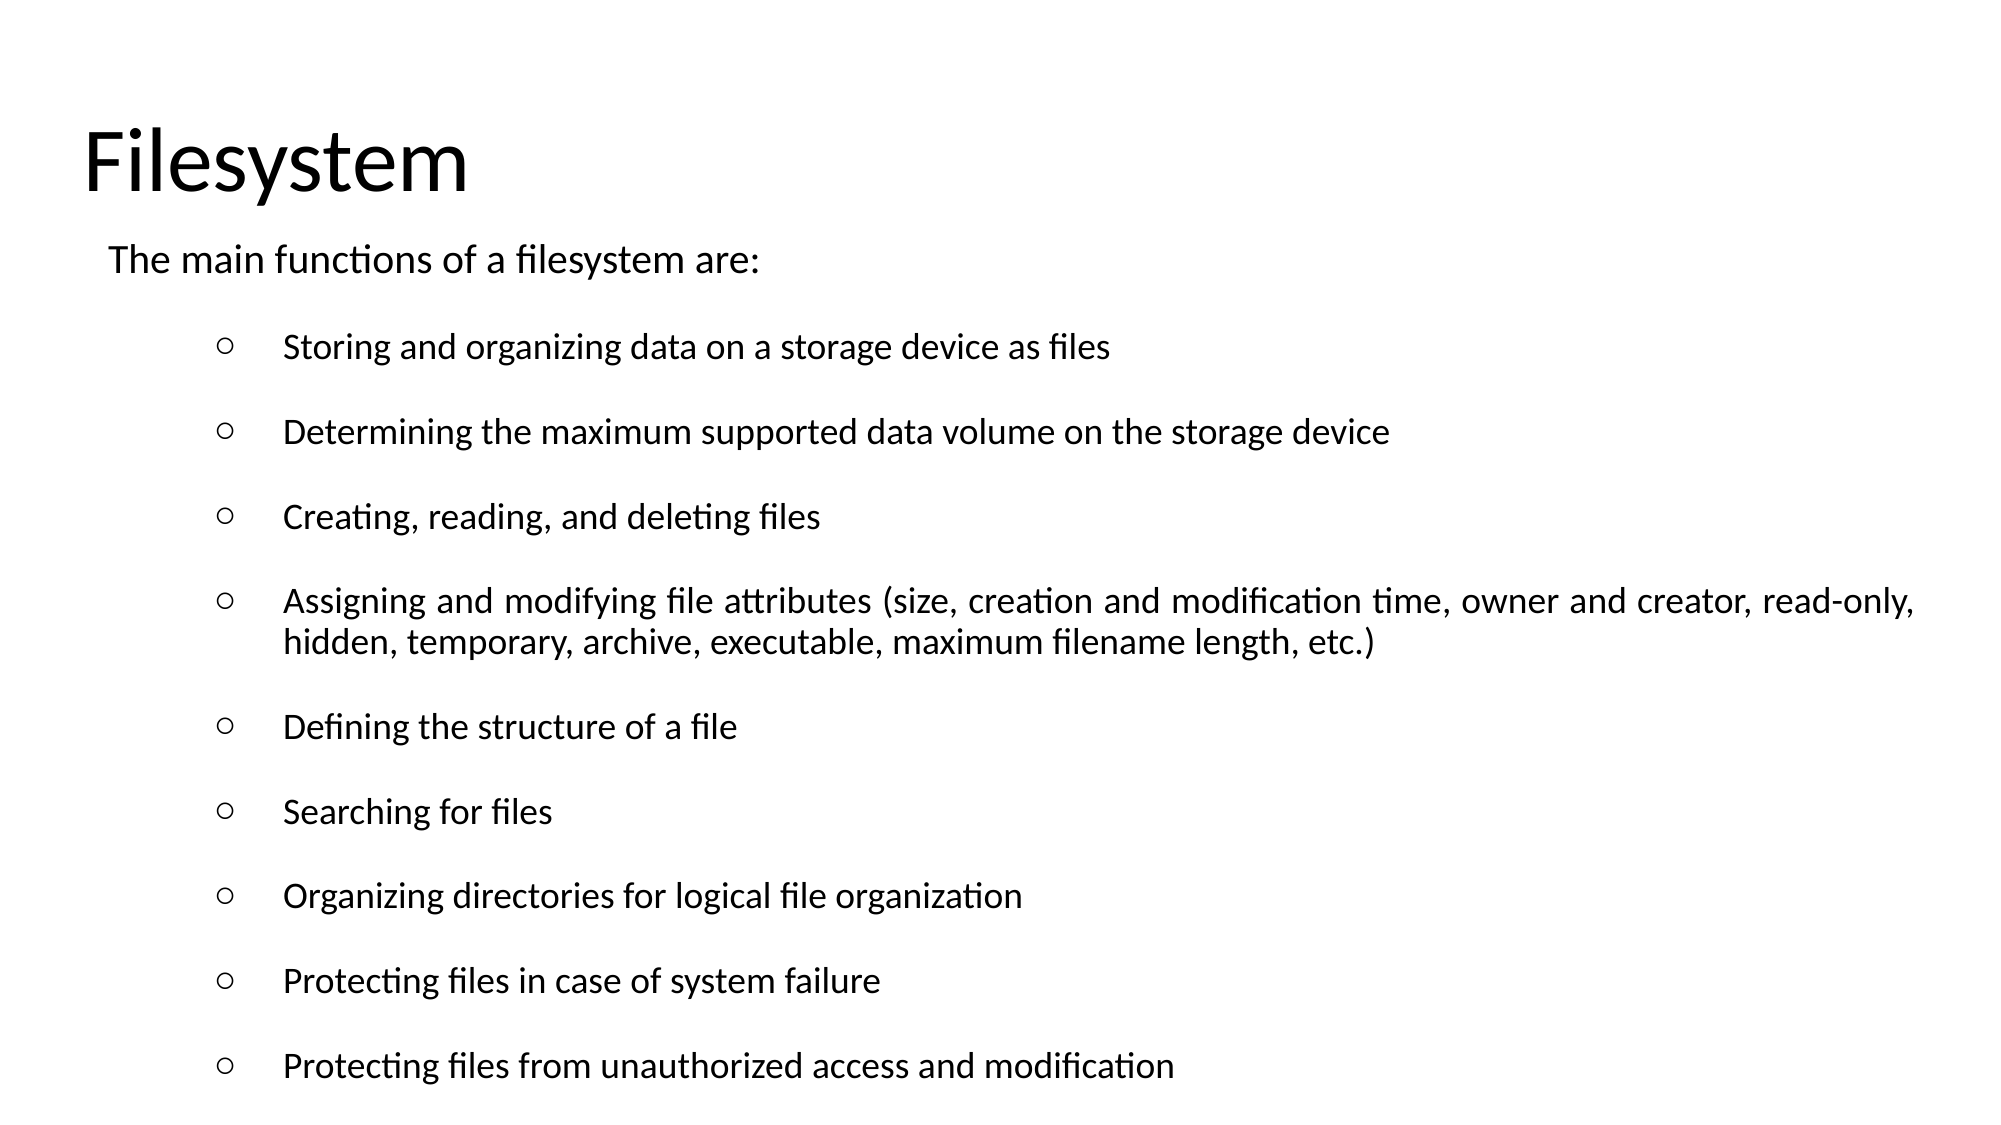

# Filesystem
The main functions of a filesystem are:
Storing and organizing data on a storage device as files
Determining the maximum supported data volume on the storage device
Creating, reading, and deleting files
Assigning and modifying file attributes (size, creation and modification time, owner and creator, read-only, hidden, temporary, archive, executable, maximum filename length, etc.)
Defining the structure of a file
Searching for files
Organizing directories for logical file organization
Protecting files in case of system failure
Protecting files from unauthorized access and modification